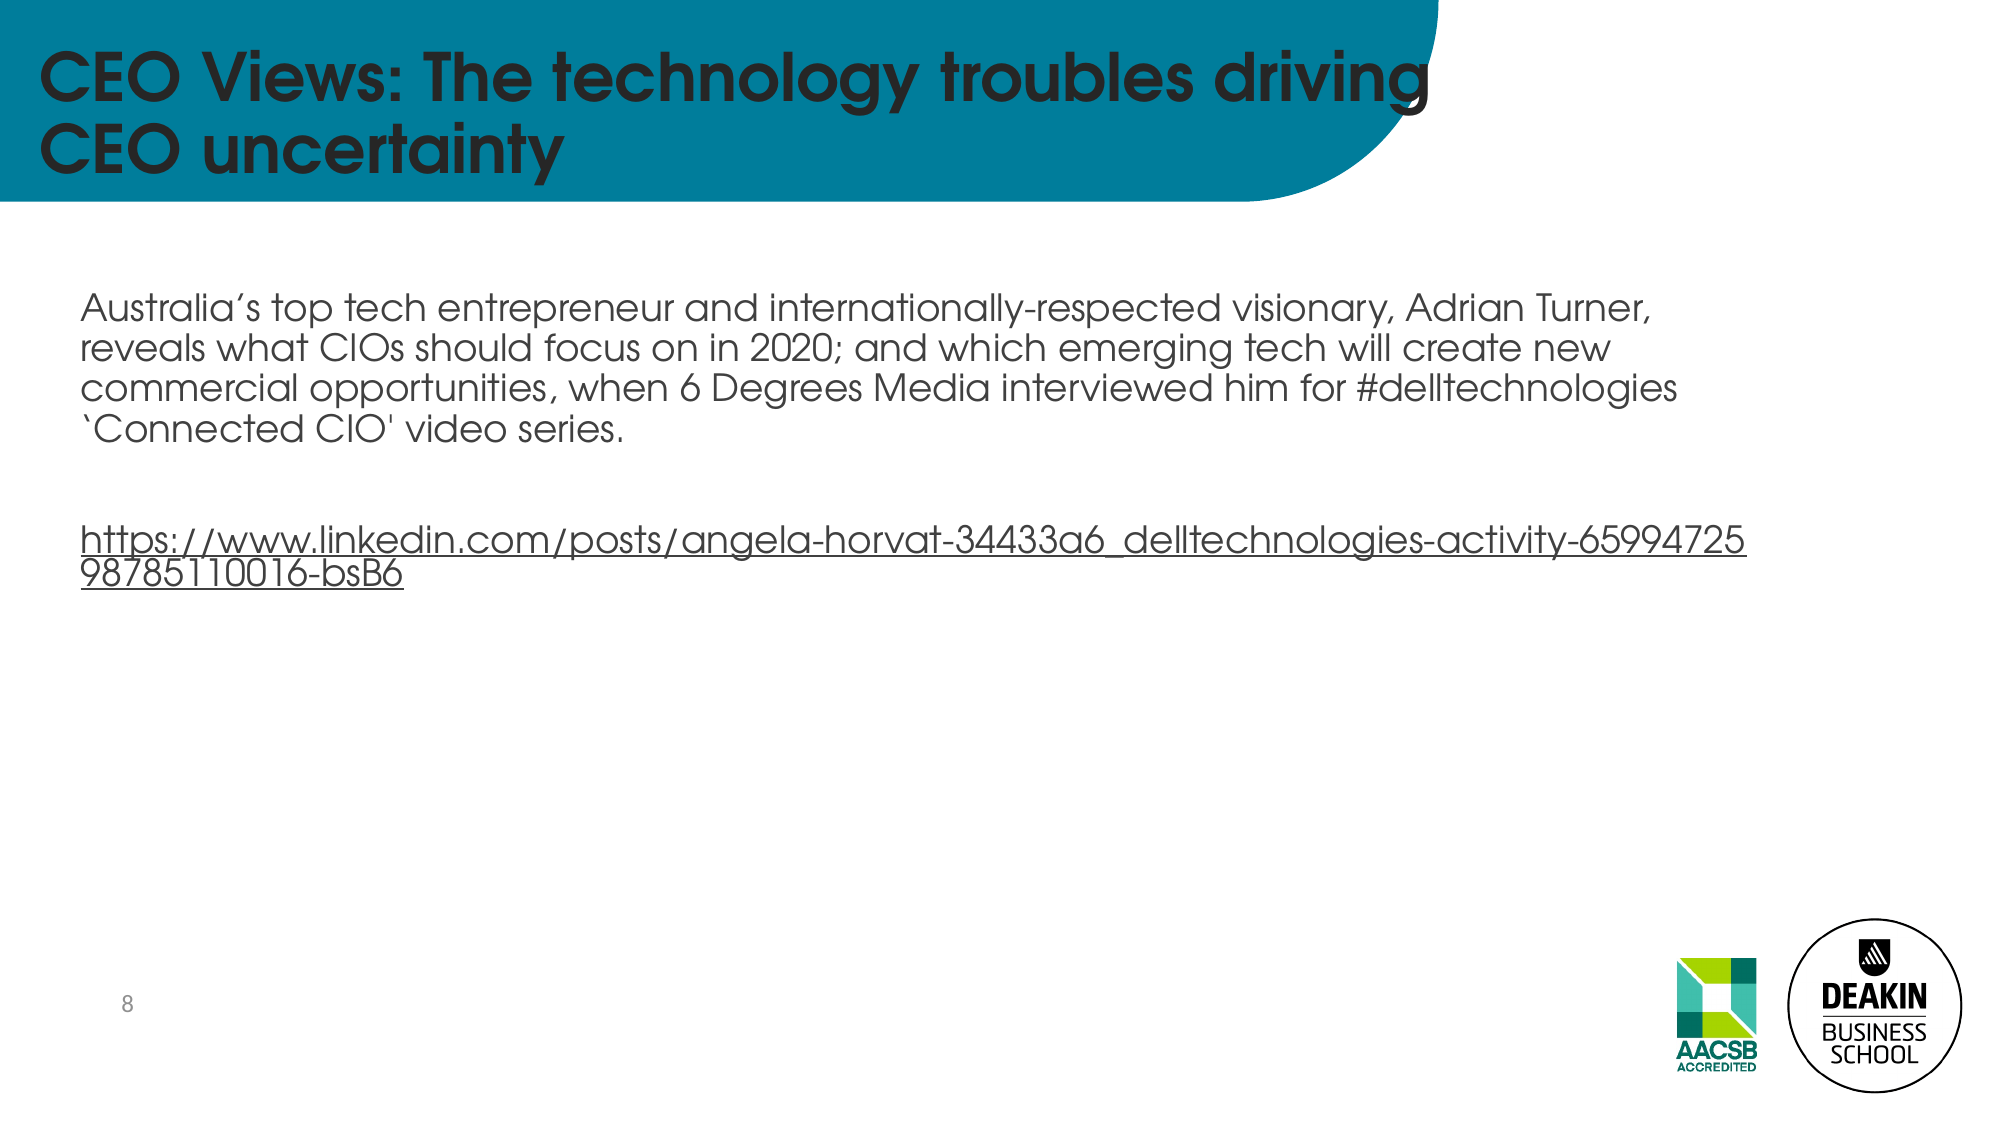

# CEO Views: The technology troubles driving CEO uncertainty
Australia’s top tech entrepreneur and internationally-respected visionary, Adrian Turner, reveals what CIOs should focus on in 2020; and which emerging tech will create new commercial opportunities, when 6 Degrees Media interviewed him for #delltechnologies ‘Connected CIO' video series.
https://www.linkedin.com/posts/angela-horvat-34433a6_delltechnologies-activity-6599472598785110016-bsB6
8